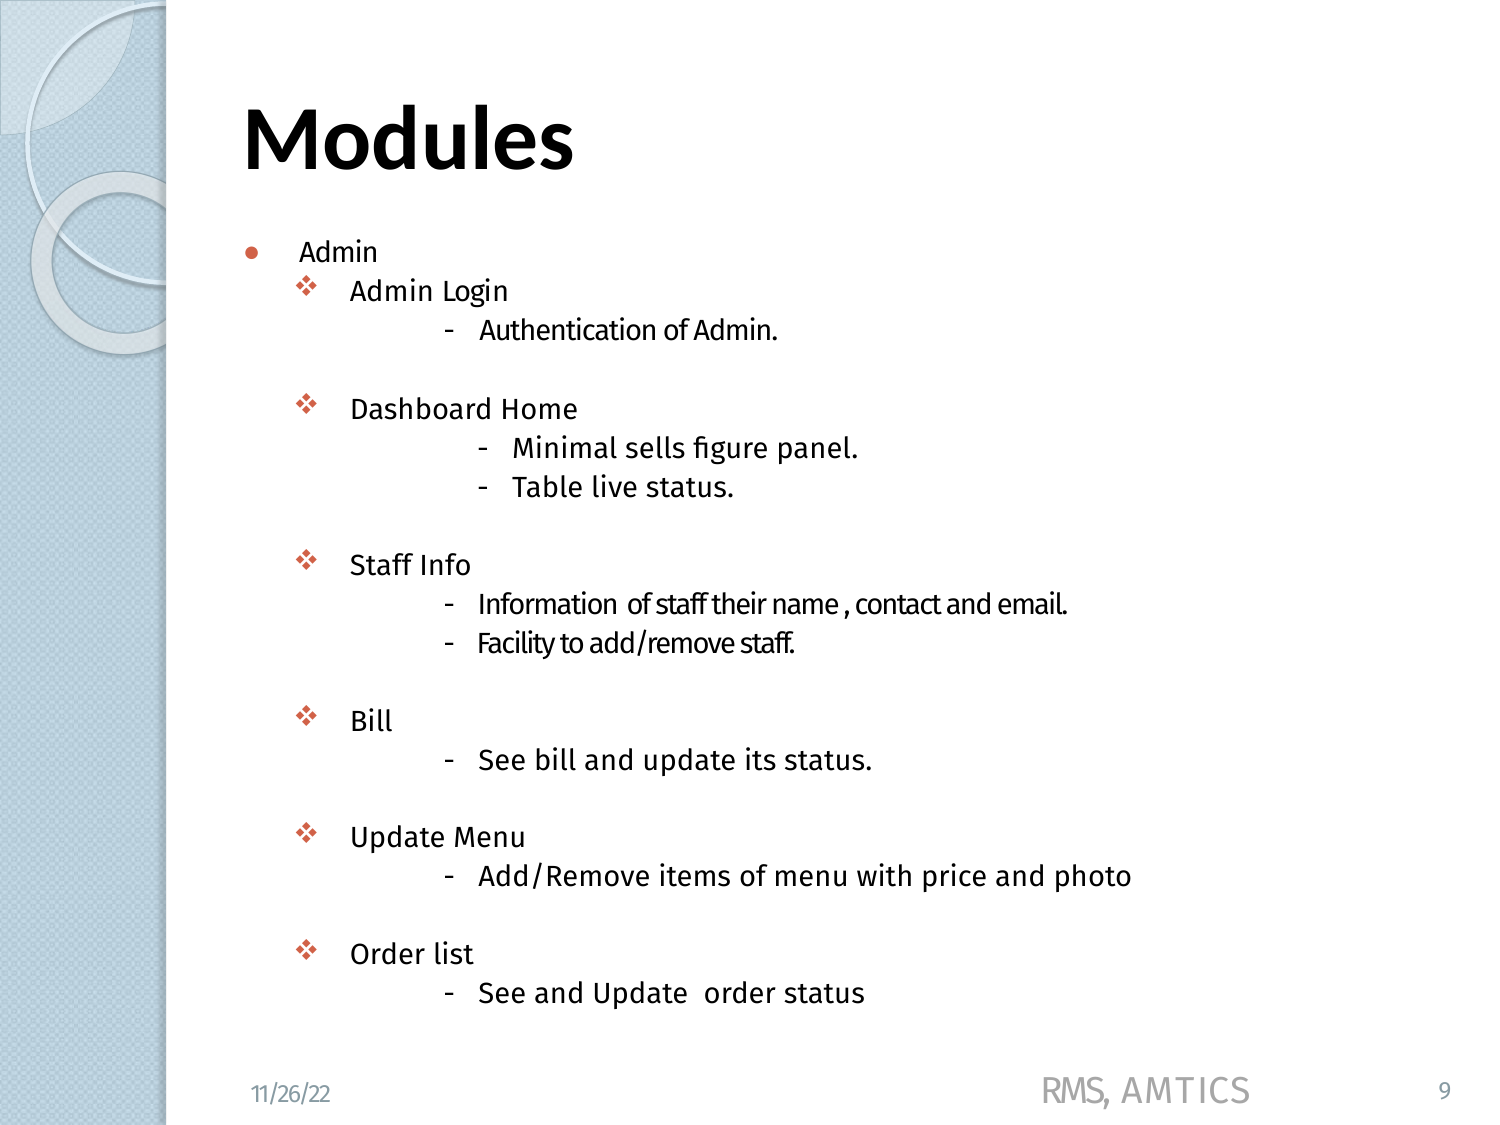

# Modules
Admin
Admin Login
		  	-    Authentication of Admin.

Dashboard Home
	-   Minimal sells figure panel.
	-   Table live status.

Staff Info
			-    Information of staff their name , contact and email.
			-    Facility to add/remove staff.

Bill
			-   See bill and update its status.

Update Menu
			-   Add/Remove items of menu with price and photo

Order list
			-   See and Update  order status

RMS, AMTICS
9
11/26/22